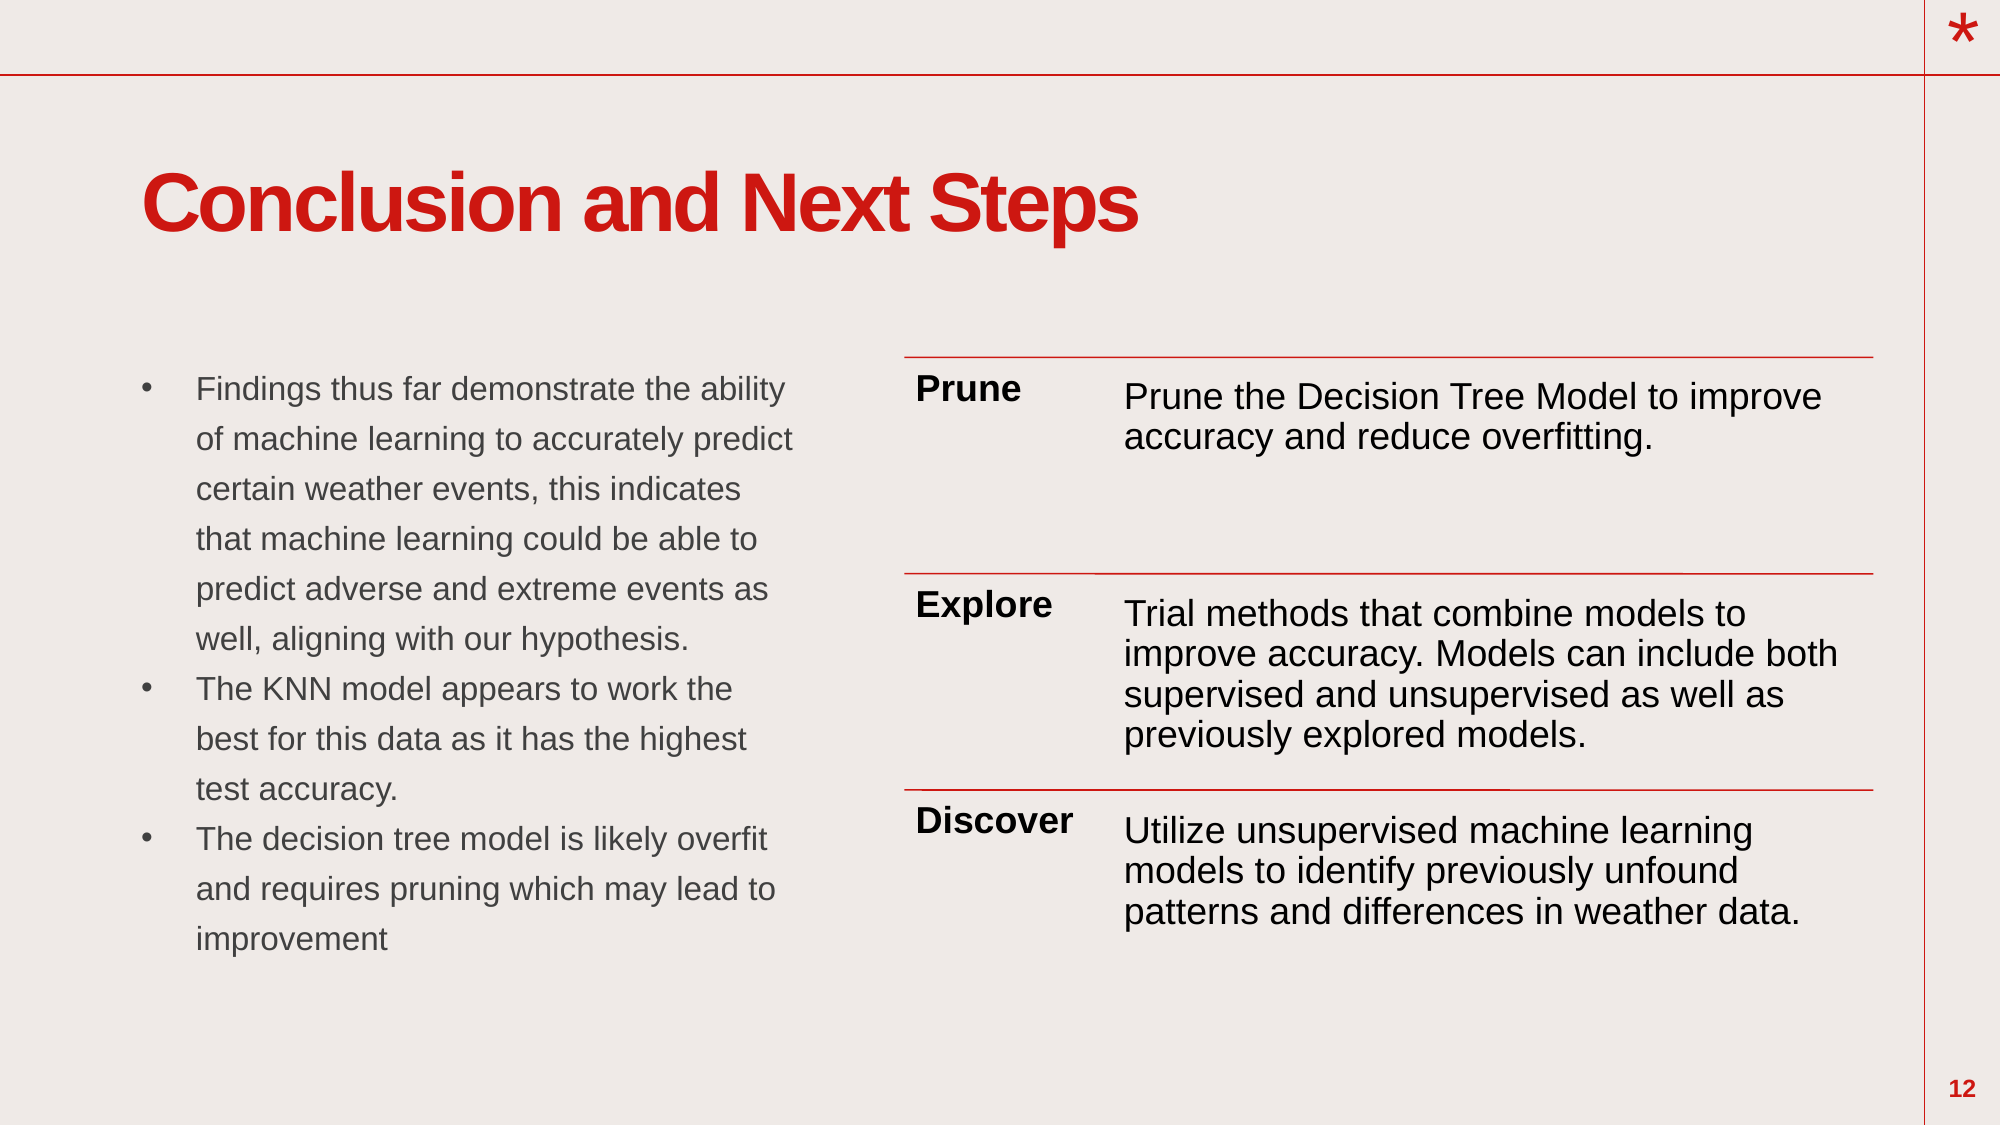

# Conclusion and Next Steps
Findings thus far demonstrate the ability of machine learning to accurately predict certain weather events, this indicates that machine learning could be able to predict adverse and extreme events as well, aligning with our hypothesis.
The KNN model appears to work the best for this data as it has the highest test accuracy.
The decision tree model is likely overfit and requires pruning which may lead to improvement

Prune
Prune the Decision Tree Model to improve accuracy and reduce overfitting.
Explore
Trial methods that combine models to improve accuracy. Models can include both supervised and unsupervised as well as previously explored models.
Discover
Utilize unsupervised machine learning models to identify previously unfound patterns and differences in weather data.
12